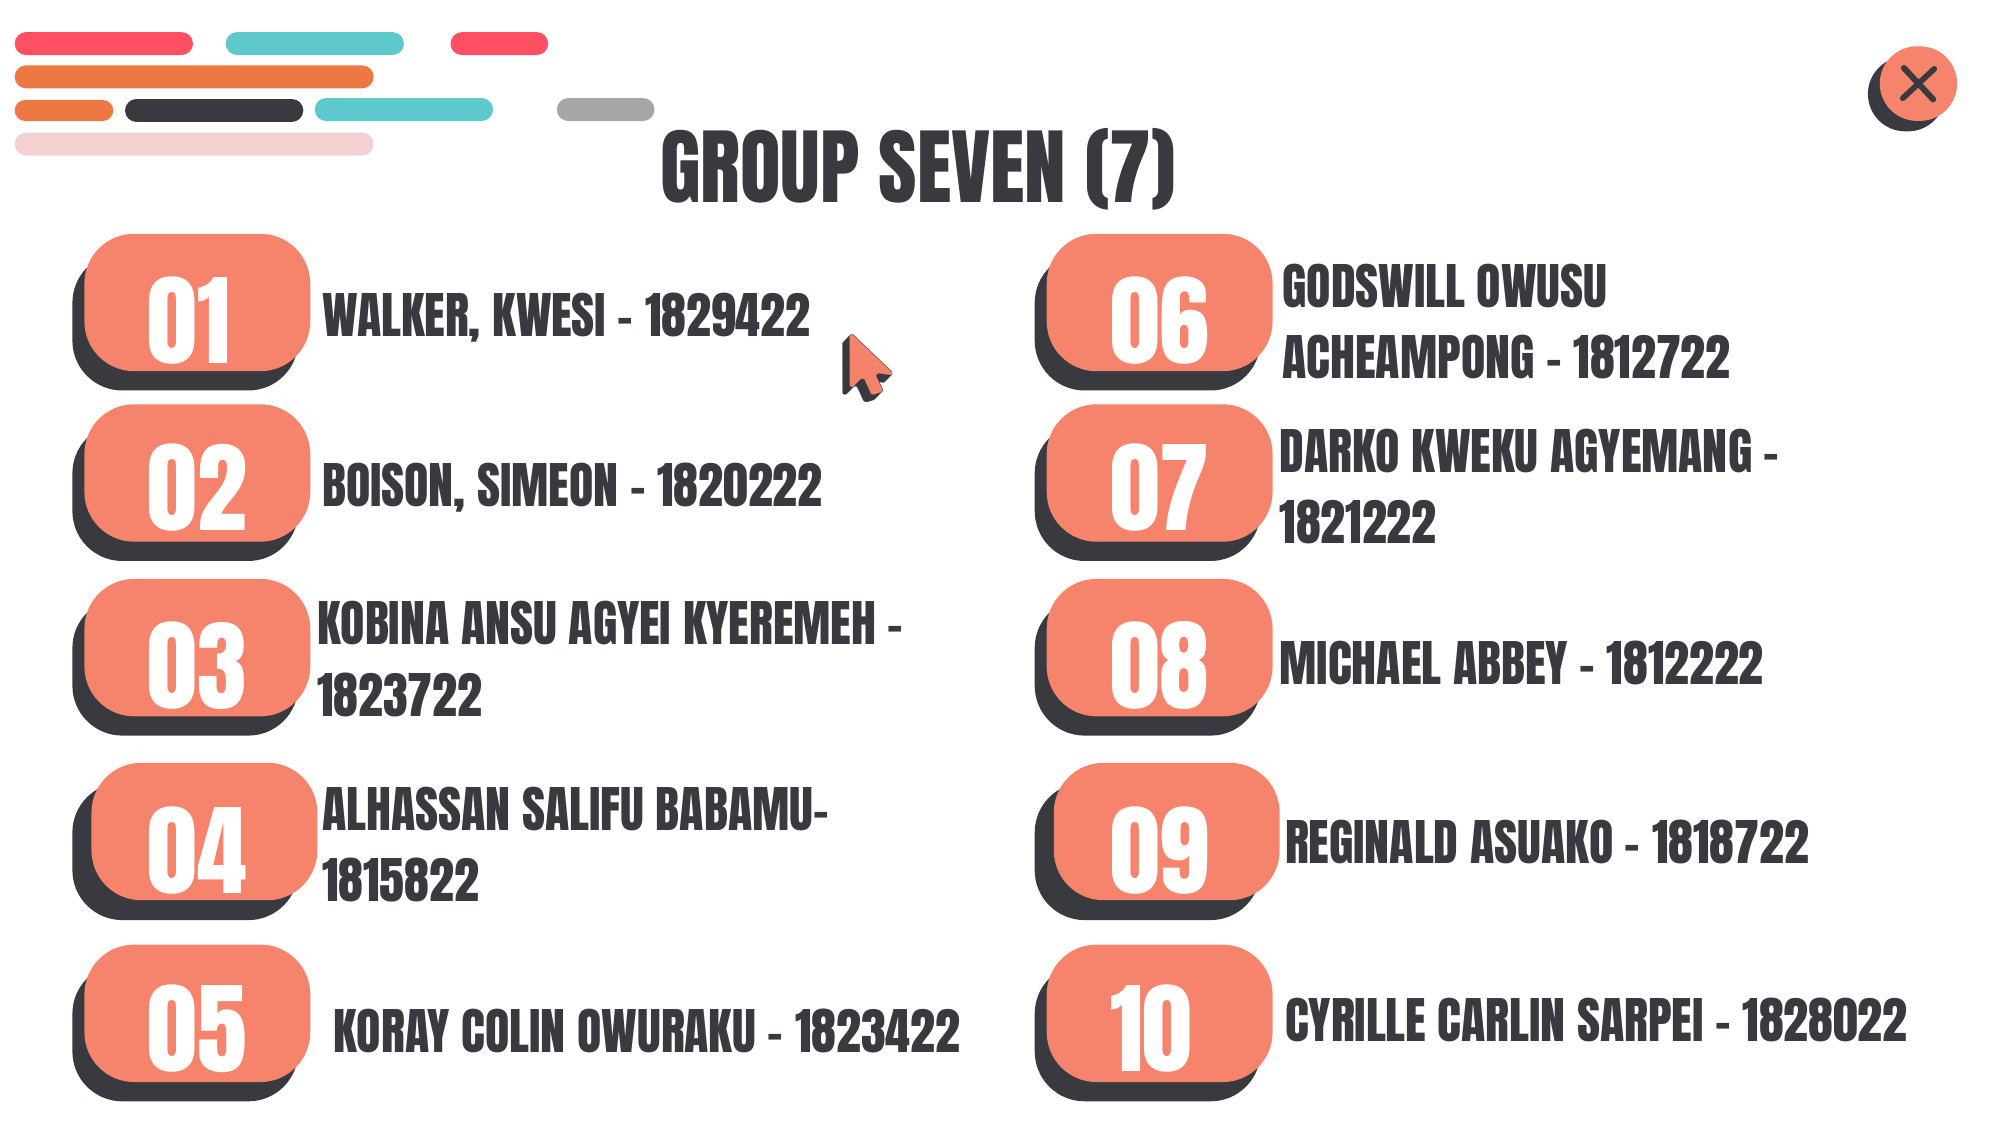

GROUP SEVEN (7)

01
06
GODSWILL OWUSU ACHEAMPONG - 1812722
WALKER, KWESI - 1829422

02
07
DARKO KWEKU AGYEMANG - 1821222
BOISON, SIMEON - 1820222

KOBINA ANSU AGYEI KYEREMEH - 1823722
03
08
MICHAEL ABBEY - 1812222

ALHASSAN SALIFU BABAMU- 1815822
04
09
REGINALD ASUAKO - 1818722

05
10
CYRILLE CARLIN SARPEI - 1828022
KORAY COLIN OWURAKU - 1823422